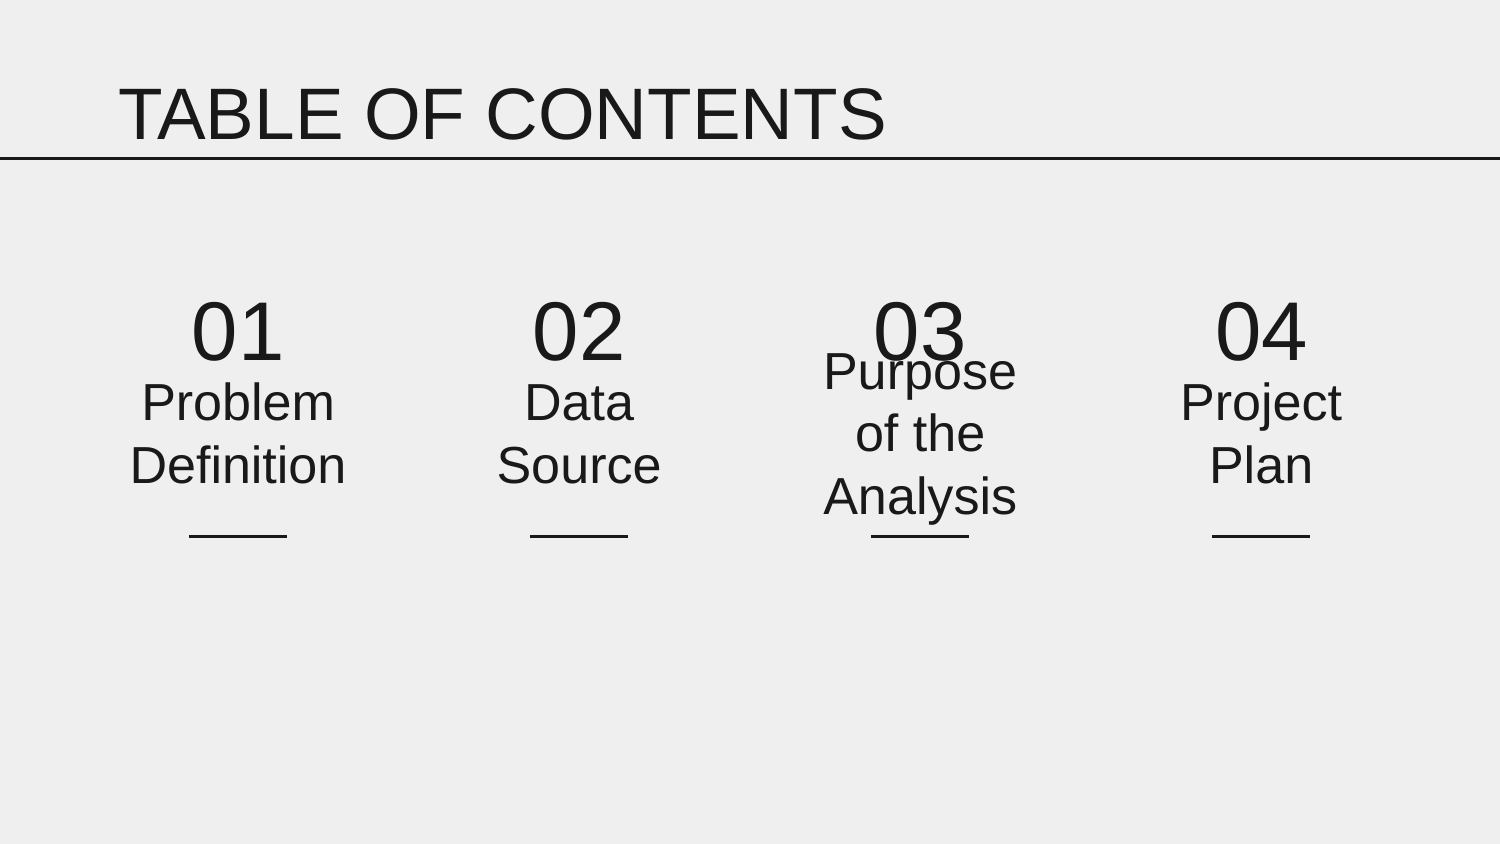

TABLE OF CONTENTS
04
01
02
03
Project Plan
# Problem Definition
Data Source
Purpose of the Analysis